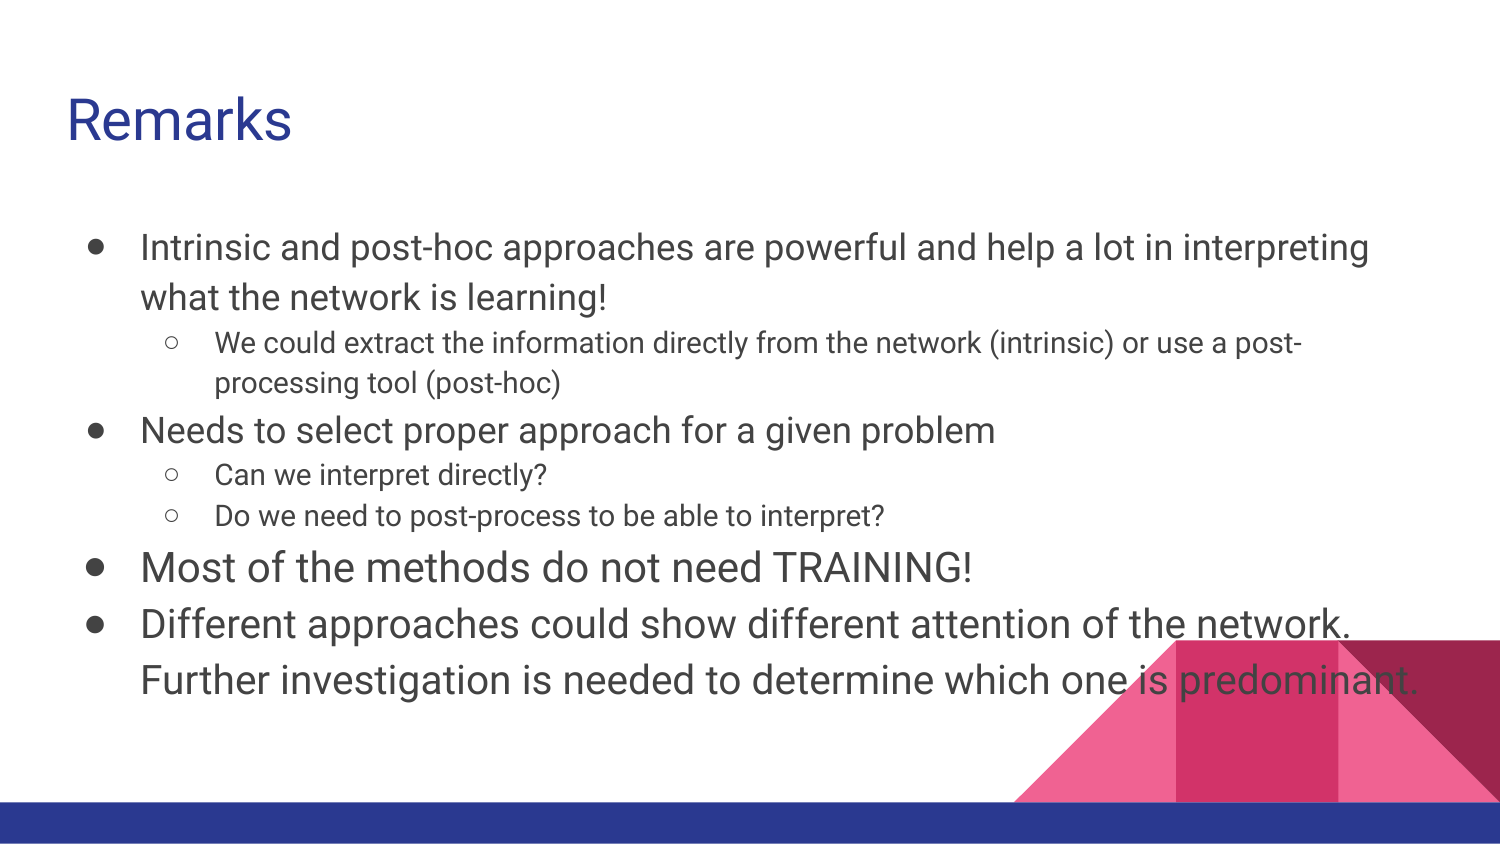

# Remarks
Intrinsic and post-hoc approaches are powerful and help a lot in interpreting what the network is learning!
We could extract the information directly from the network (intrinsic) or use a post-processing tool (post-hoc)
Needs to select proper approach for a given problem
Can we interpret directly?
Do we need to post-process to be able to interpret?
Most of the methods do not need TRAINING!
Different approaches could show different attention of the network. Further investigation is needed to determine which one is predominant.